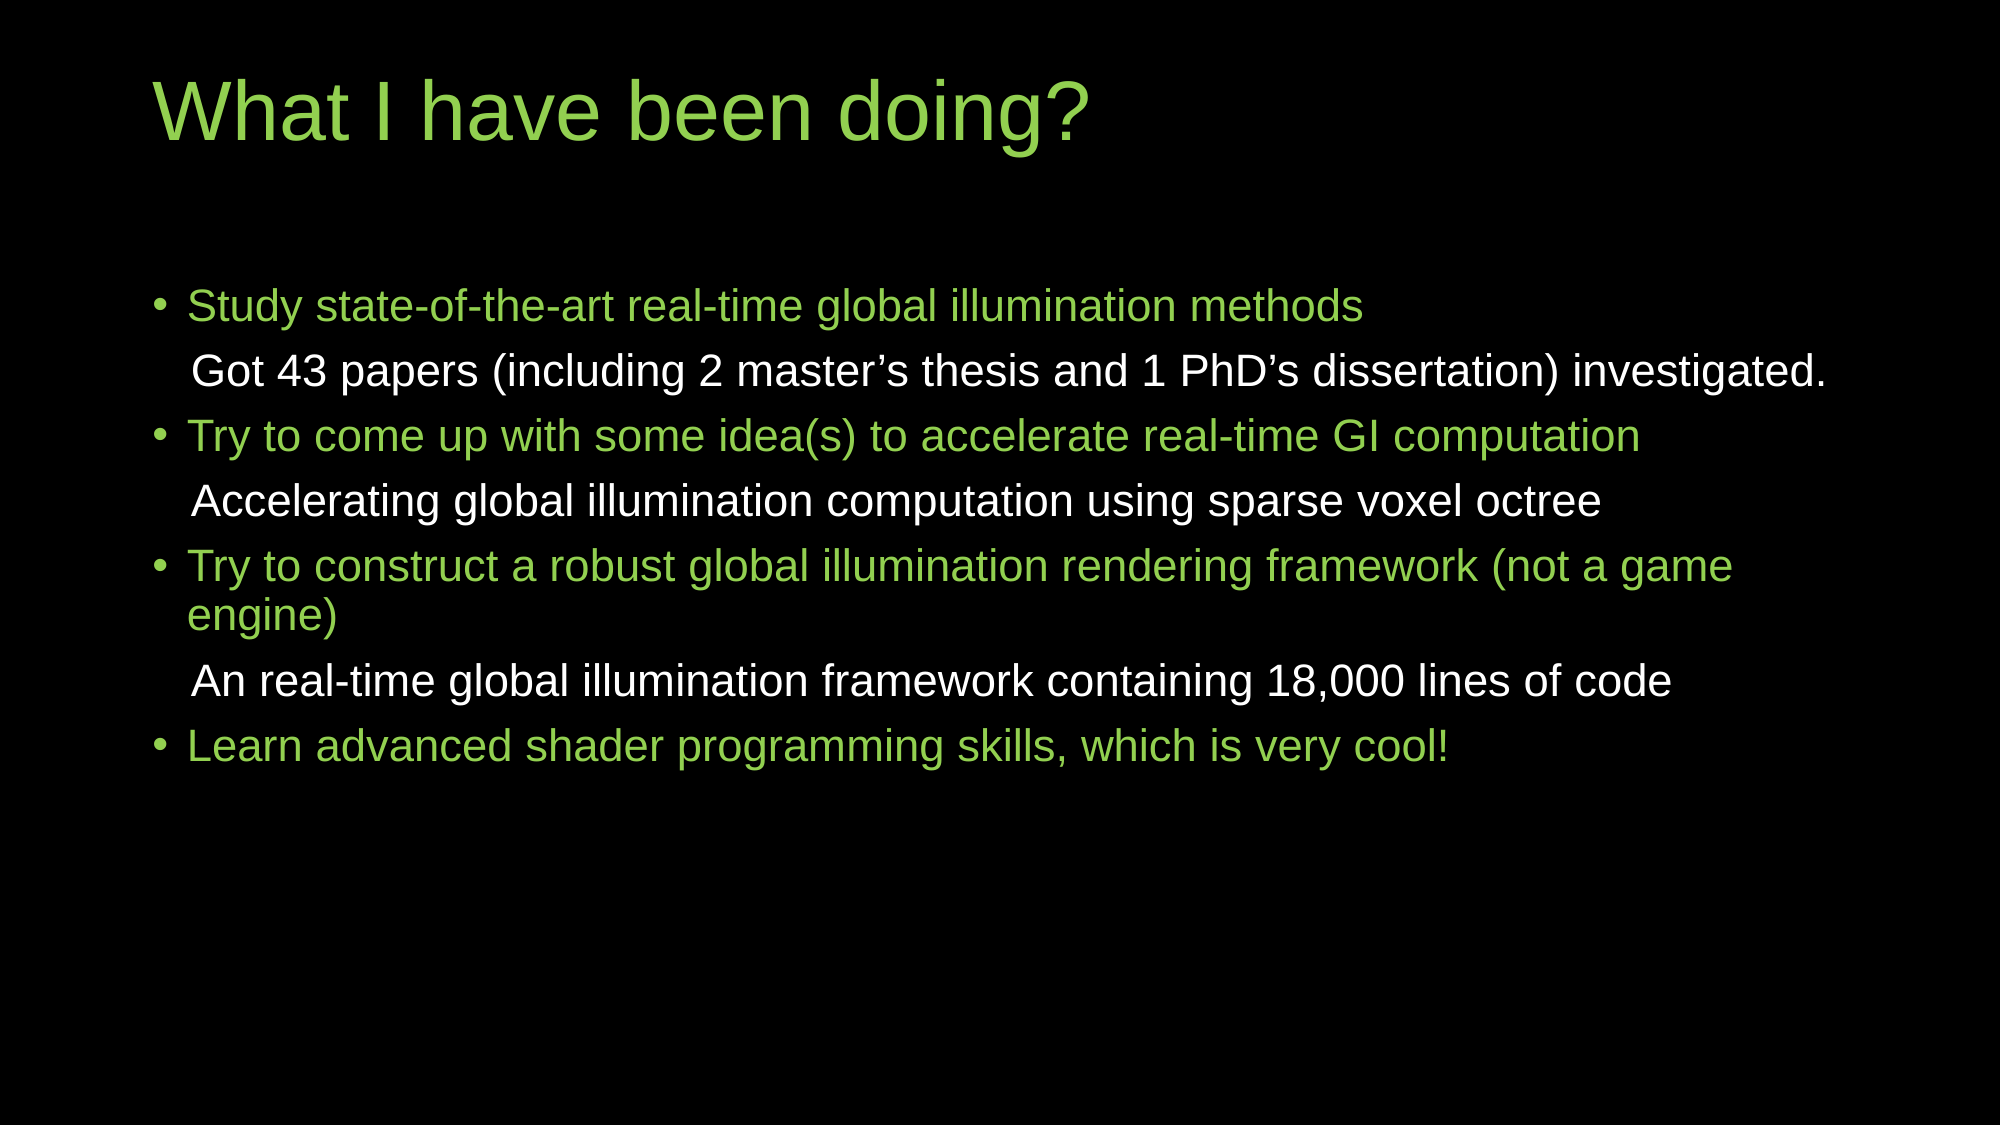

# What I have been doing?
Study state-of-the-art real-time global illumination methods
   Got 43 papers (including 2 master’s thesis and 1 PhD’s dissertation) investigated.
Try to come up with some idea(s) to accelerate real-time GI computation
   Accelerating global illumination computation using sparse voxel octree
Try to construct a robust global illumination rendering framework (not a game engine)
   An real-time global illumination framework containing 18,000 lines of code
Learn advanced shader programming skills, which is very cool!